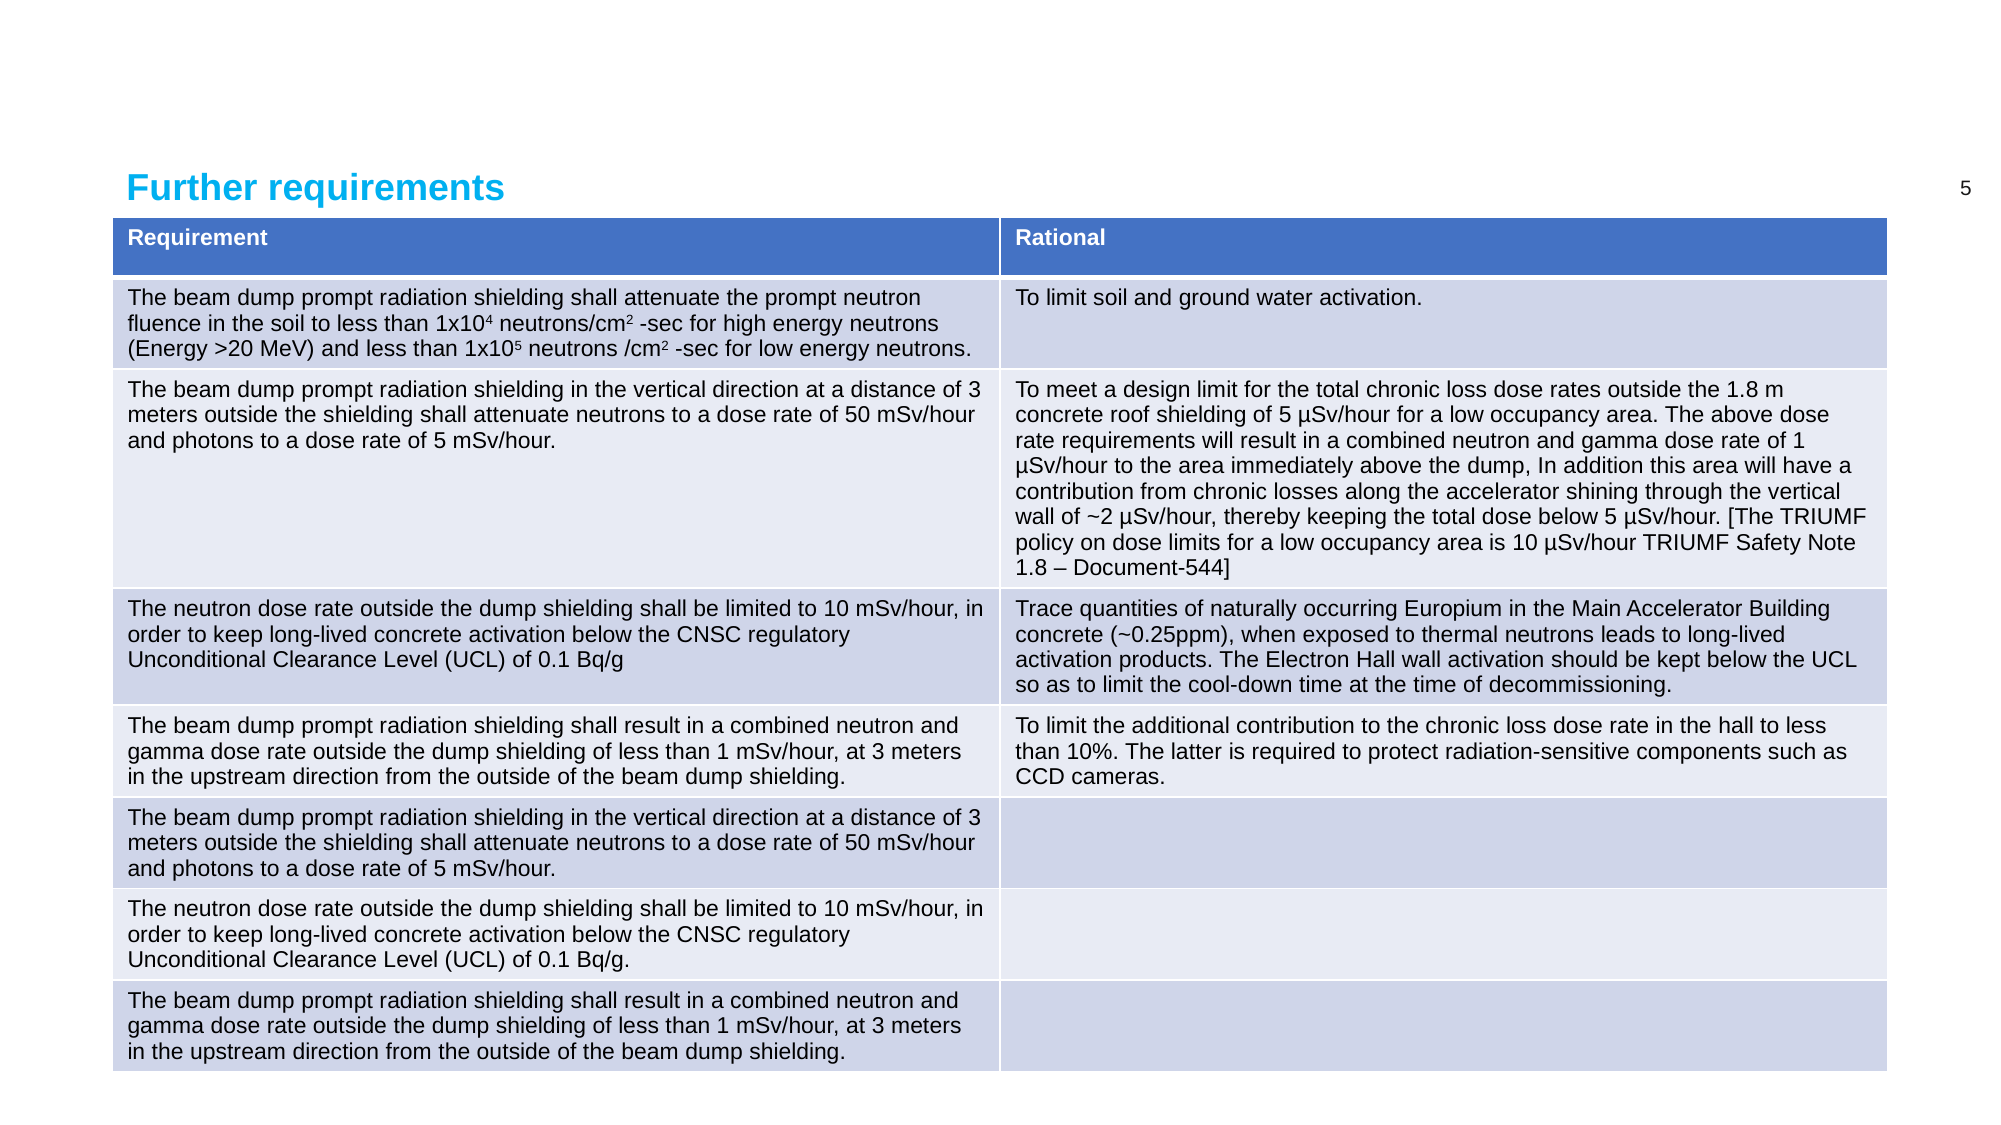

# Further requirements
| Requirement | Rational |
| --- | --- |
| The beam dump prompt radiation shielding shall attenuate the prompt neutron fluence in the soil to less than 1x104 neutrons/cm2 -sec for high energy neutrons (Energy >20 MeV) and less than 1x105 neutrons /cm2 -sec for low energy neutrons. | To limit soil and ground water activation. |
| The beam dump prompt radiation shielding in the vertical direction at a distance of 3 meters outside the shielding shall attenuate neutrons to a dose rate of 50 mSv/hour and photons to a dose rate of 5 mSv/hour. | To meet a design limit for the total chronic loss dose rates outside the 1.8 m concrete roof shielding of 5 µSv/hour for a low occupancy area. The above dose rate requirements will result in a combined neutron and gamma dose rate of 1 µSv/hour to the area immediately above the dump, In addition this area will have a contribution from chronic losses along the accelerator shining through the vertical wall of ~2 µSv/hour, thereby keeping the total dose below 5 µSv/hour. [The TRIUMF policy on dose limits for a low occupancy area is 10 µSv/hour TRIUMF Safety Note 1.8 – Document-544] |
| The neutron dose rate outside the dump shielding shall be limited to 10 mSv/hour, in order to keep long-lived concrete activation below the CNSC regulatory Unconditional Clearance Level (UCL) of 0.1 Bq/g | Trace quantities of naturally occurring Europium in the Main Accelerator Building concrete (~0.25ppm), when exposed to thermal neutrons leads to long-lived activation products. The Electron Hall wall activation should be kept below the UCL so as to limit the cool-down time at the time of decommissioning. |
| The beam dump prompt radiation shielding shall result in a combined neutron and gamma dose rate outside the dump shielding of less than 1 mSv/hour, at 3 meters in the upstream direction from the outside of the beam dump shielding. | To limit the additional contribution to the chronic loss dose rate in the hall to less than 10%. The latter is required to protect radiation-sensitive components such as CCD cameras. |
| The beam dump prompt radiation shielding in the vertical direction at a distance of 3 meters outside the shielding shall attenuate neutrons to a dose rate of 50 mSv/hour and photons to a dose rate of 5 mSv/hour. |  |
| The neutron dose rate outside the dump shielding shall be limited to 10 mSv/hour, in order to keep long-lived concrete activation below the CNSC regulatory Unconditional Clearance Level (UCL) of 0.1 Bq/g. |  |
| The beam dump prompt radiation shielding shall result in a combined neutron and gamma dose rate outside the dump shielding of less than 1 mSv/hour, at 3 meters in the upstream direction from the outside of the beam dump shielding. |  |